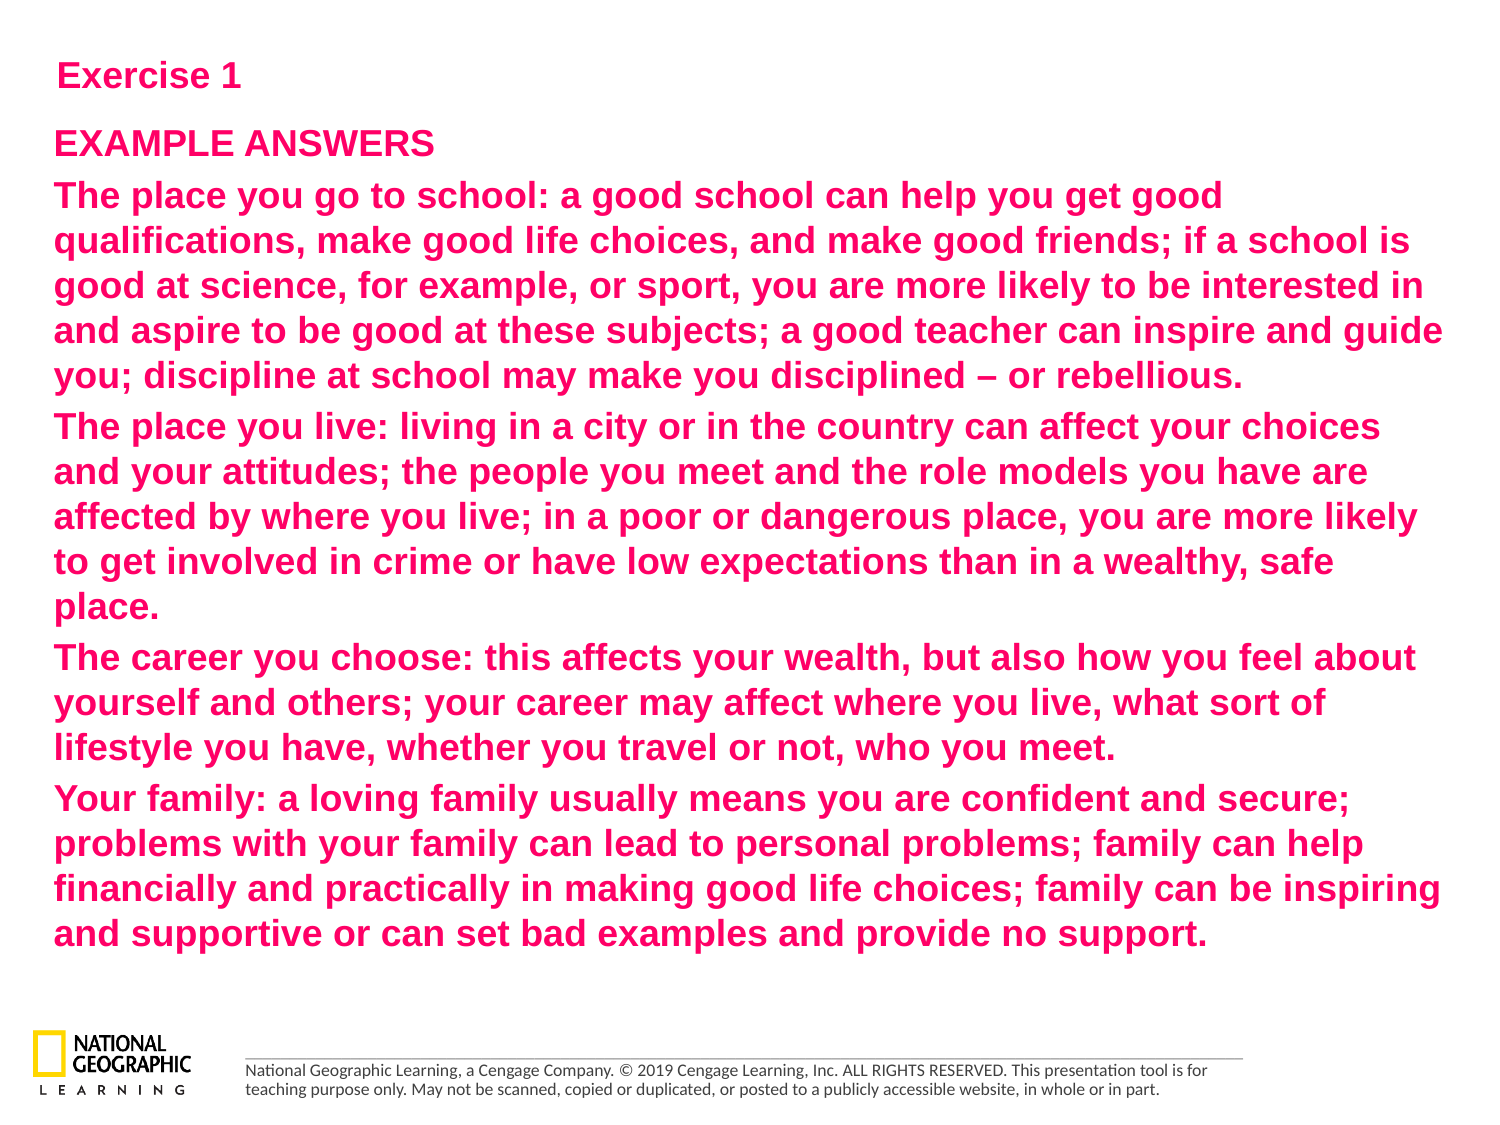

Exercise 1
EXAMPLE ANSWERS
The place you go to school: a good school can help you get good qualifications, make good life choices, and make good friends; if a school is good at science, for example, or sport, you are more likely to be interested in and aspire to be good at these subjects; a good teacher can inspire and guide you; discipline at school may make you disciplined – or rebellious.
The place you live: living in a city or in the country can affect your choices and your attitudes; the people you meet and the role models you have are affected by where you live; in a poor or dangerous place, you are more likely to get involved in crime or have low expectations than in a wealthy, safe place.
The career you choose: this affects your wealth, but also how you feel about yourself and others; your career may affect where you live, what sort of lifestyle you have, whether you travel or not, who you meet.
Your family: a loving family usually means you are confident and secure; problems with your family can lead to personal problems; family can help financially and practically in making good life choices; family can be inspiring and supportive or can set bad examples and provide no support.